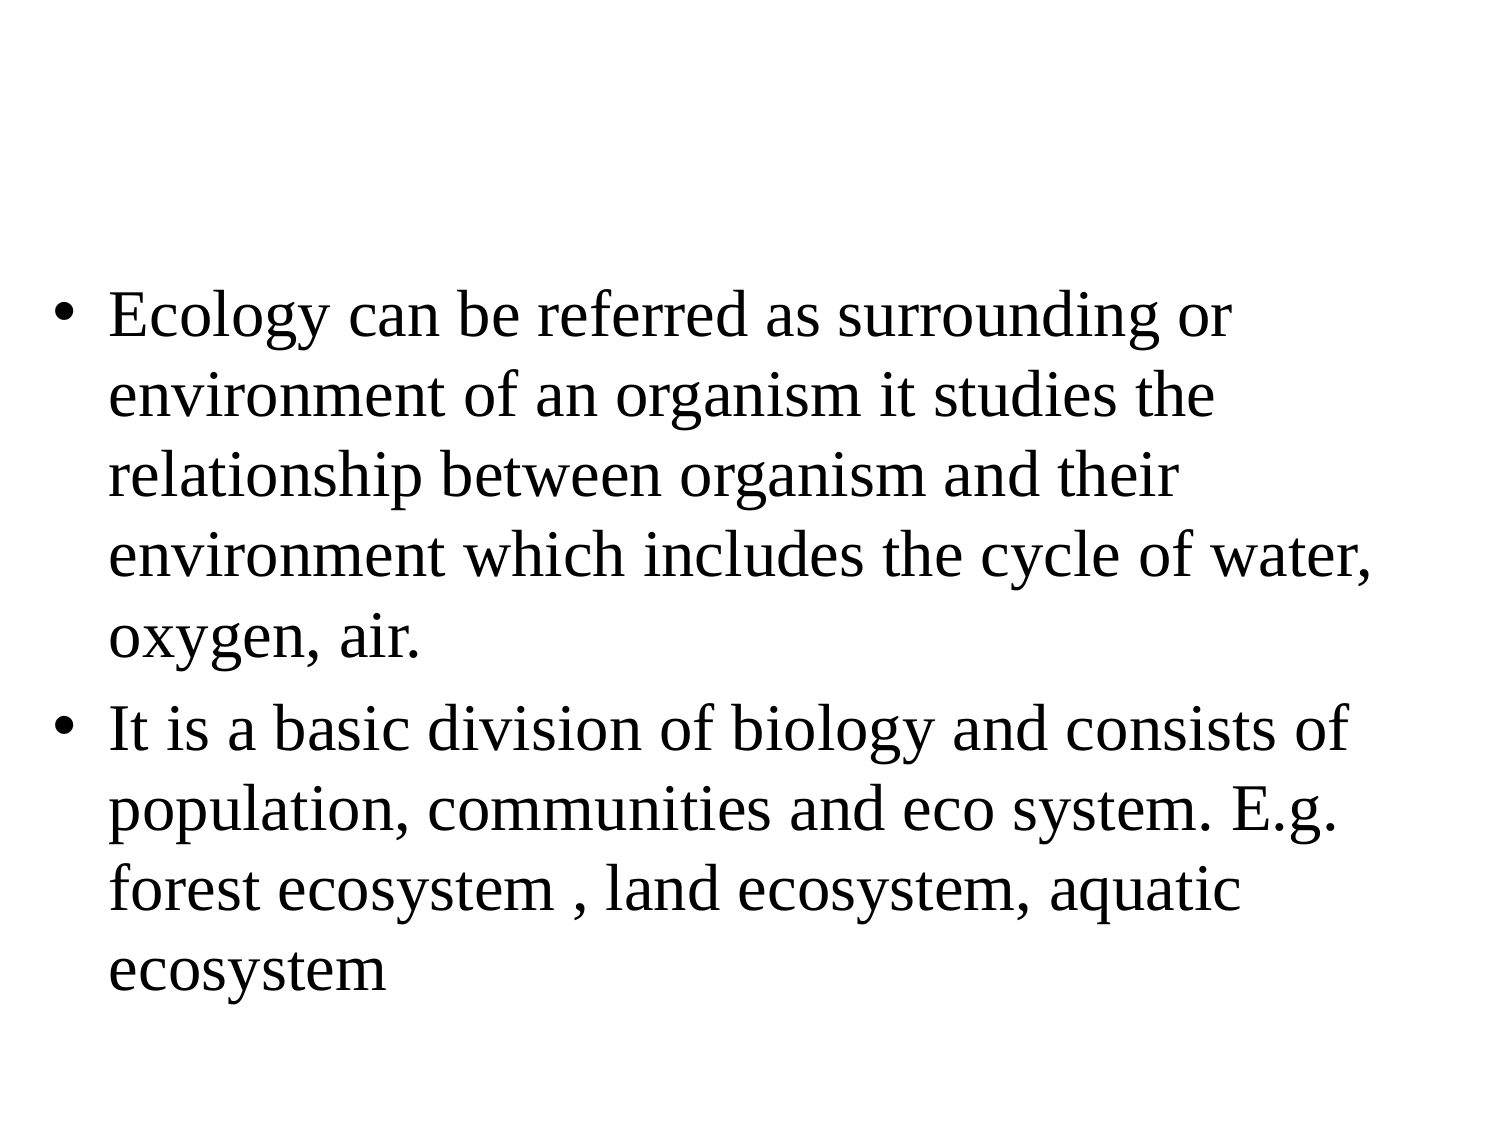

#
Ecology can be referred as surrounding or environment of an organism it studies the relationship between organism and their environment which includes the cycle of water, oxygen, air.
It is a basic division of biology and consists of population, communities and eco system. E.g. forest ecosystem , land ecosystem, aquatic ecosystem